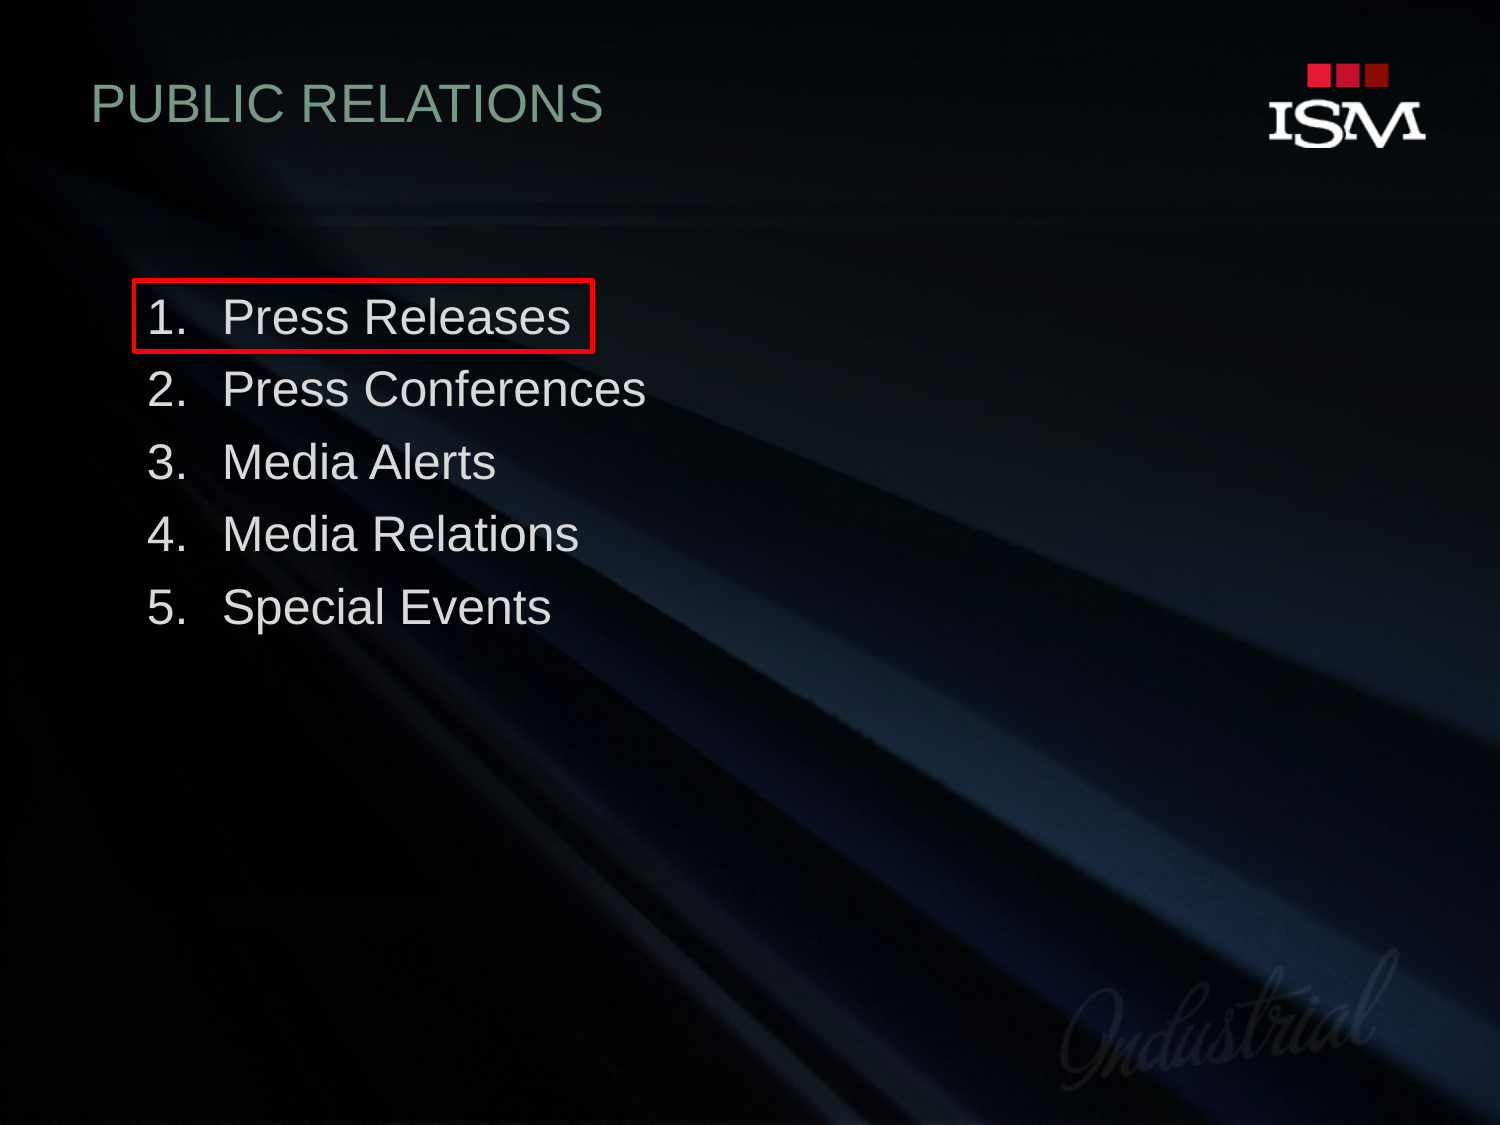

# Public relations

Press Releases
Press Conferences
Media Alerts
Media Relations
Special Events